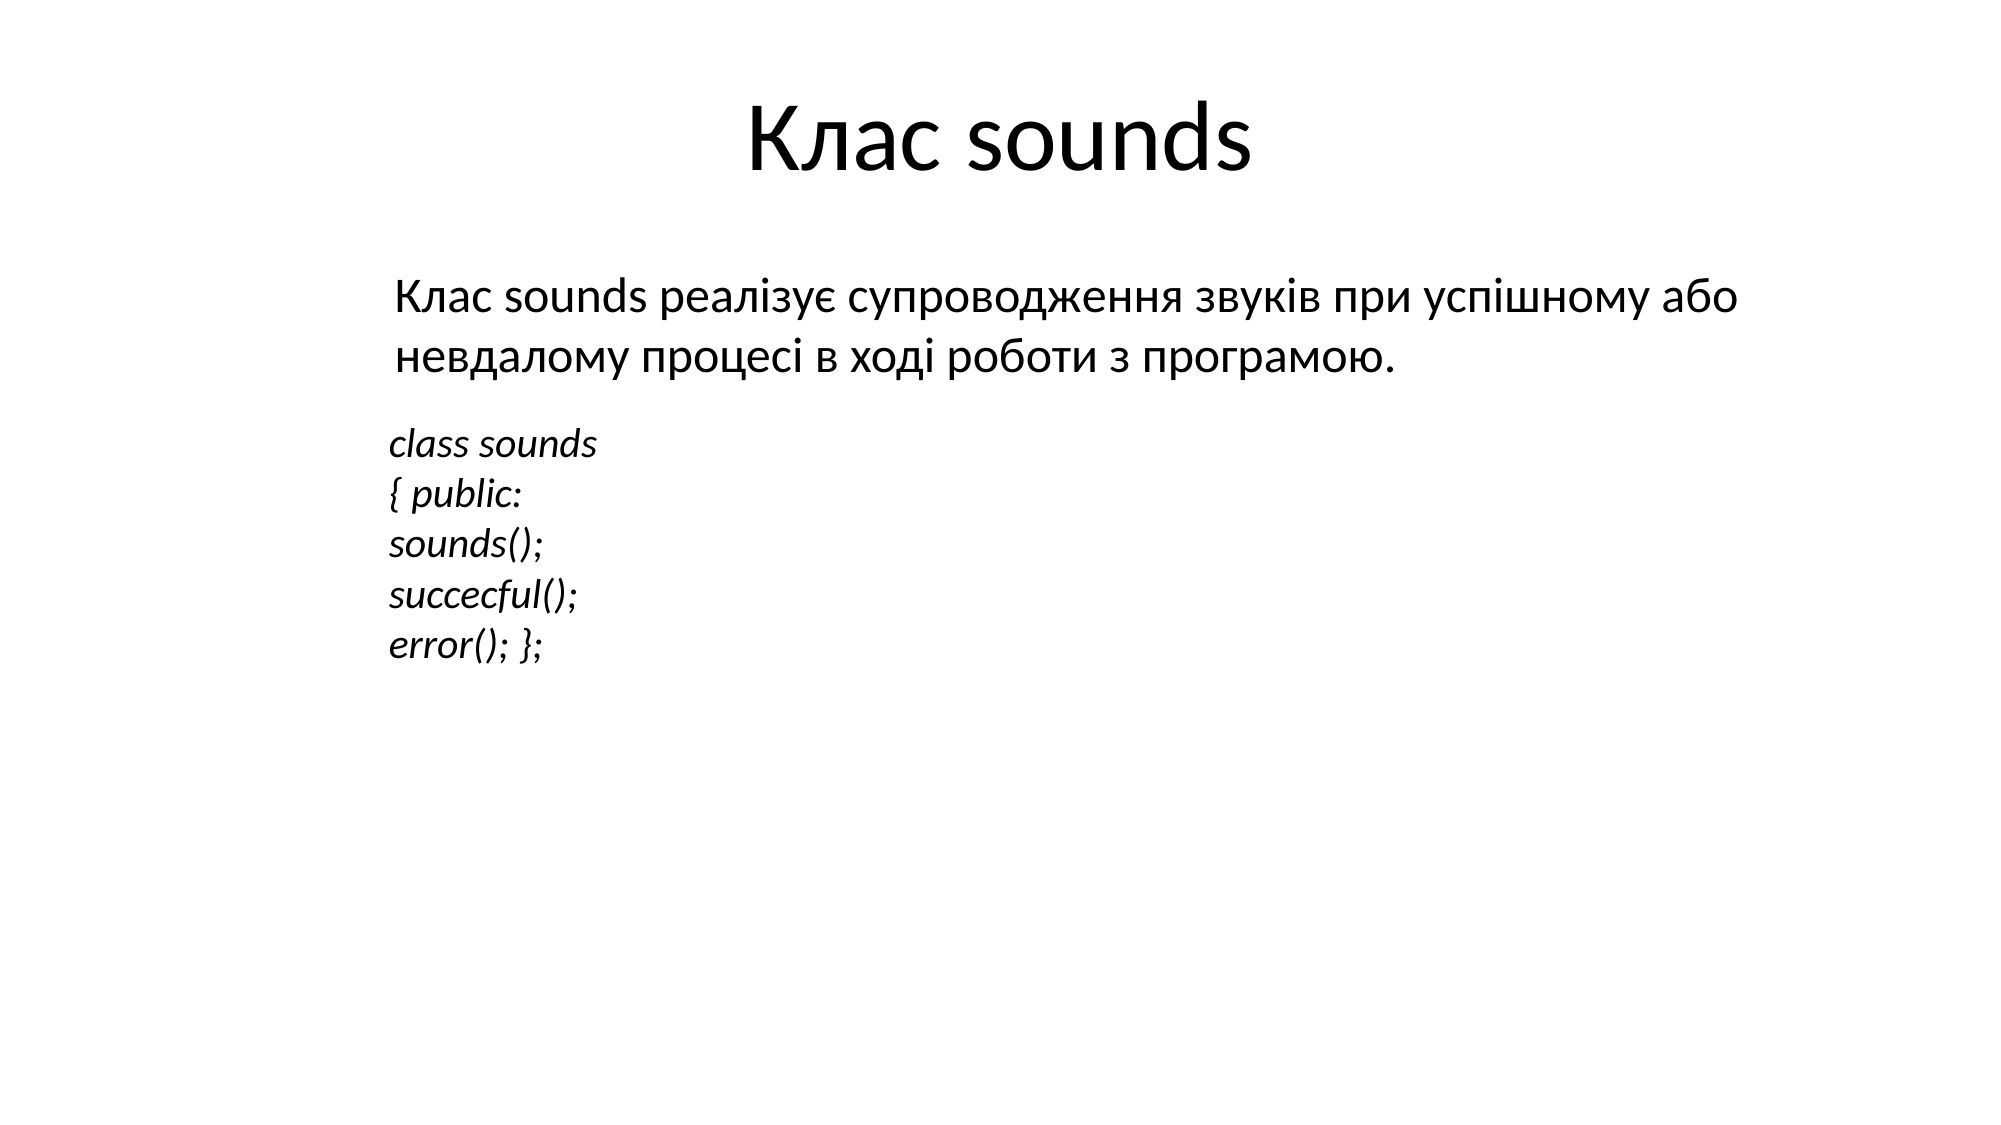

Клас sounds
Клас sounds реалізує cупроводження звуків при успішному або
невдалому процесі в ході роботи з програмою.
class sounds
{ public:
sounds();
succecful();
error(); };